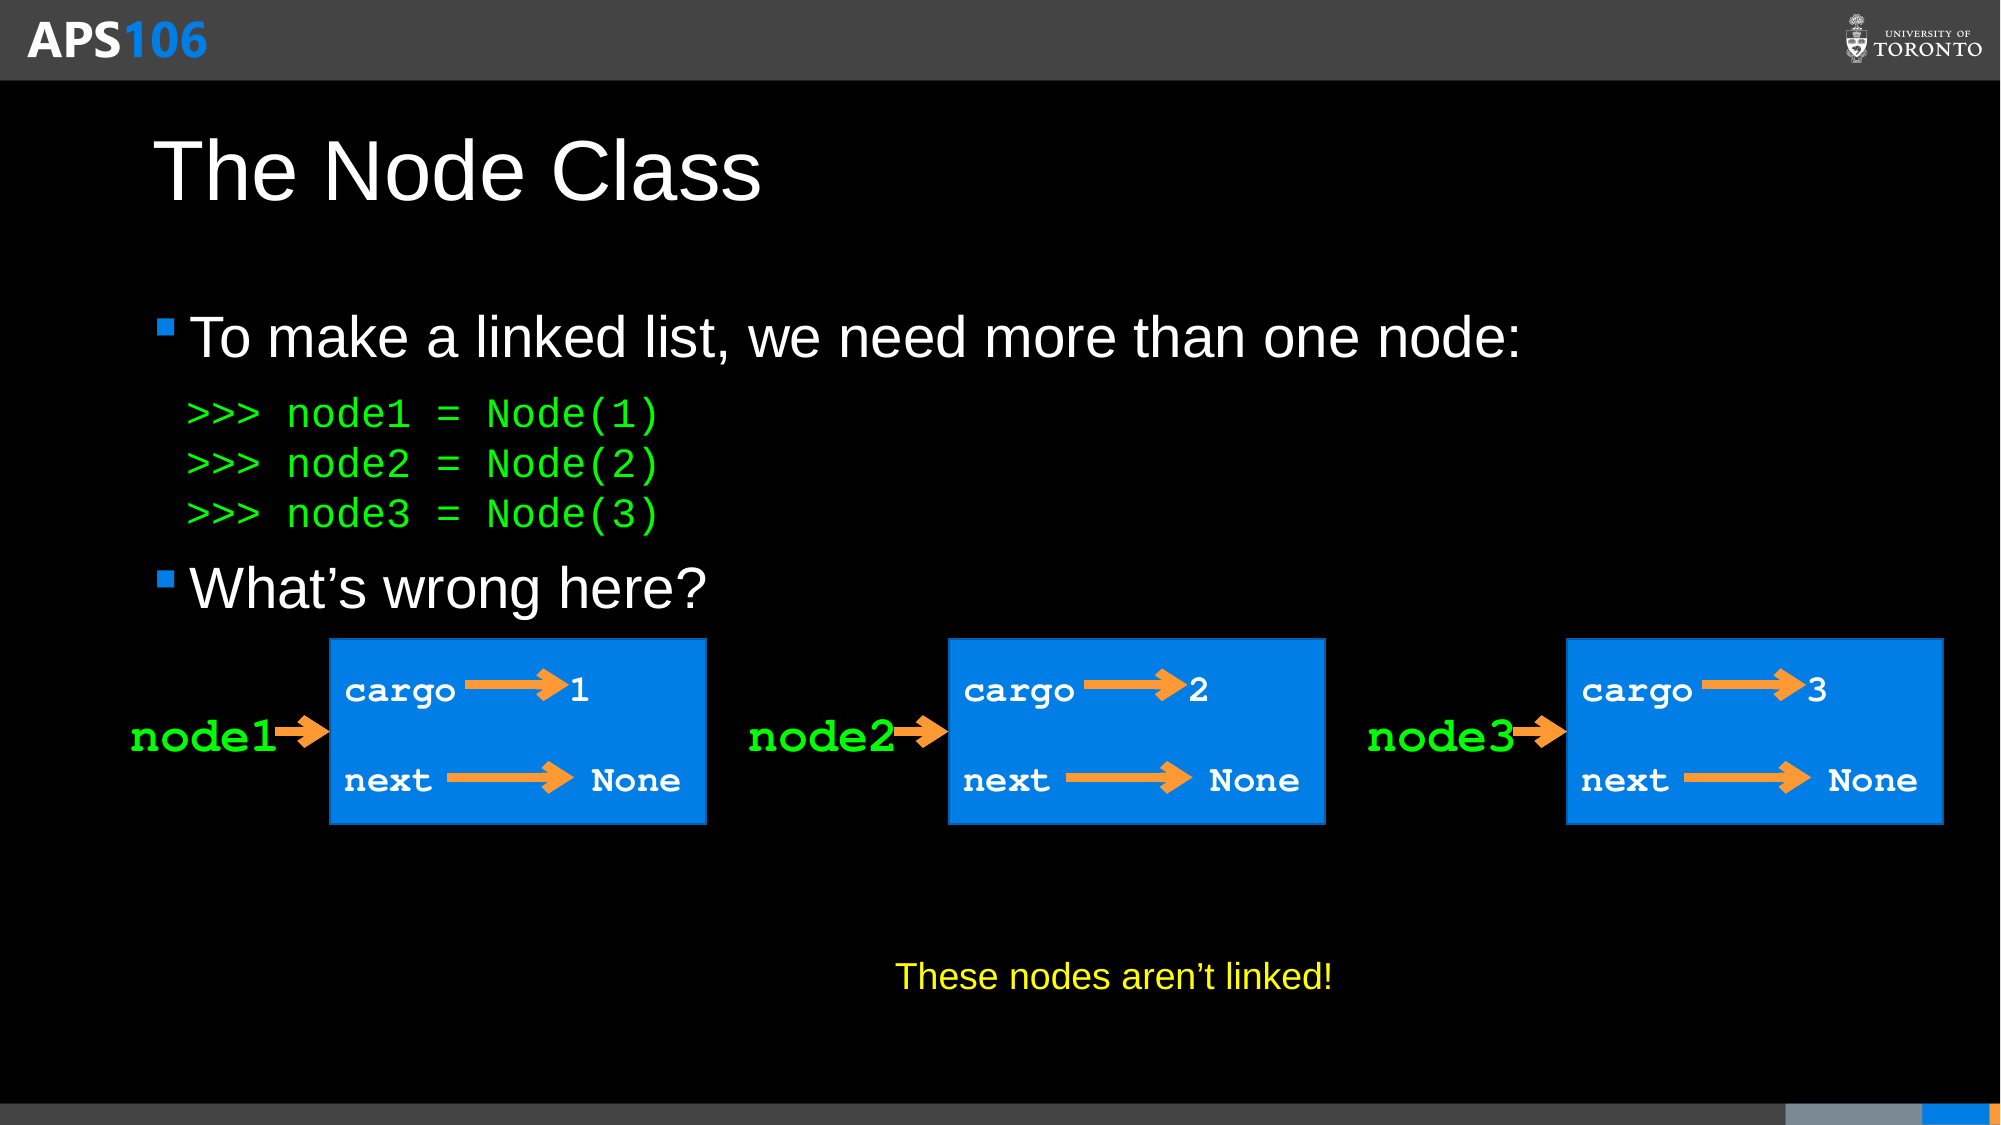

# The Node Class
To make a linked list, we need more than one node:

What’s wrong here?
>>> node1 = Node(1)
>>> node2 = Node(2)
>>> node3 = Node(3)
cargo     1

next       None
cargo     2

next       None
cargo     3

next       None
node1
node2
node3
These nodes aren’t linked!